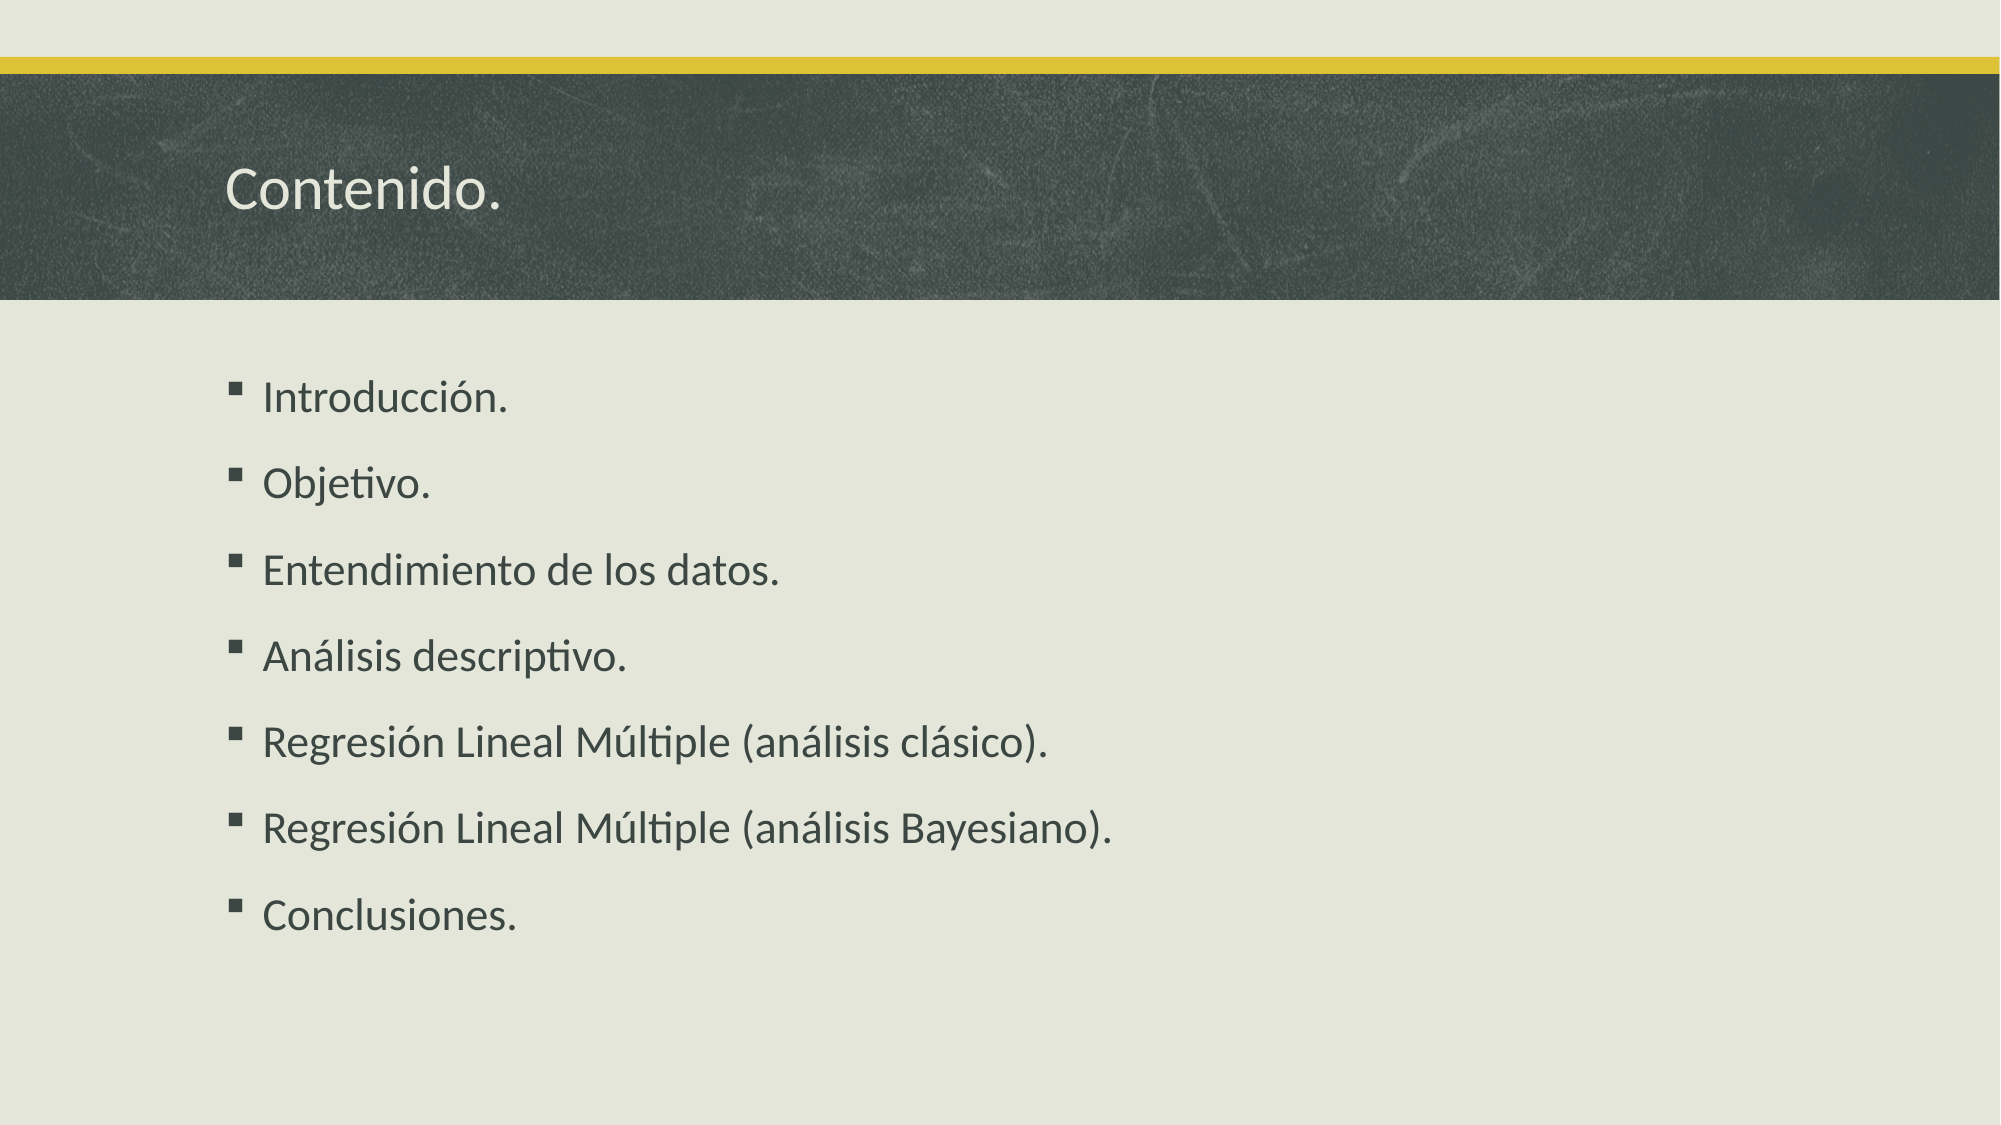

# Contenido.
Introducción.
Objetivo.
Entendimiento de los datos.
Análisis descriptivo.
Regresión Lineal Múltiple (análisis clásico).
Regresión Lineal Múltiple (análisis Bayesiano).
Conclusiones.